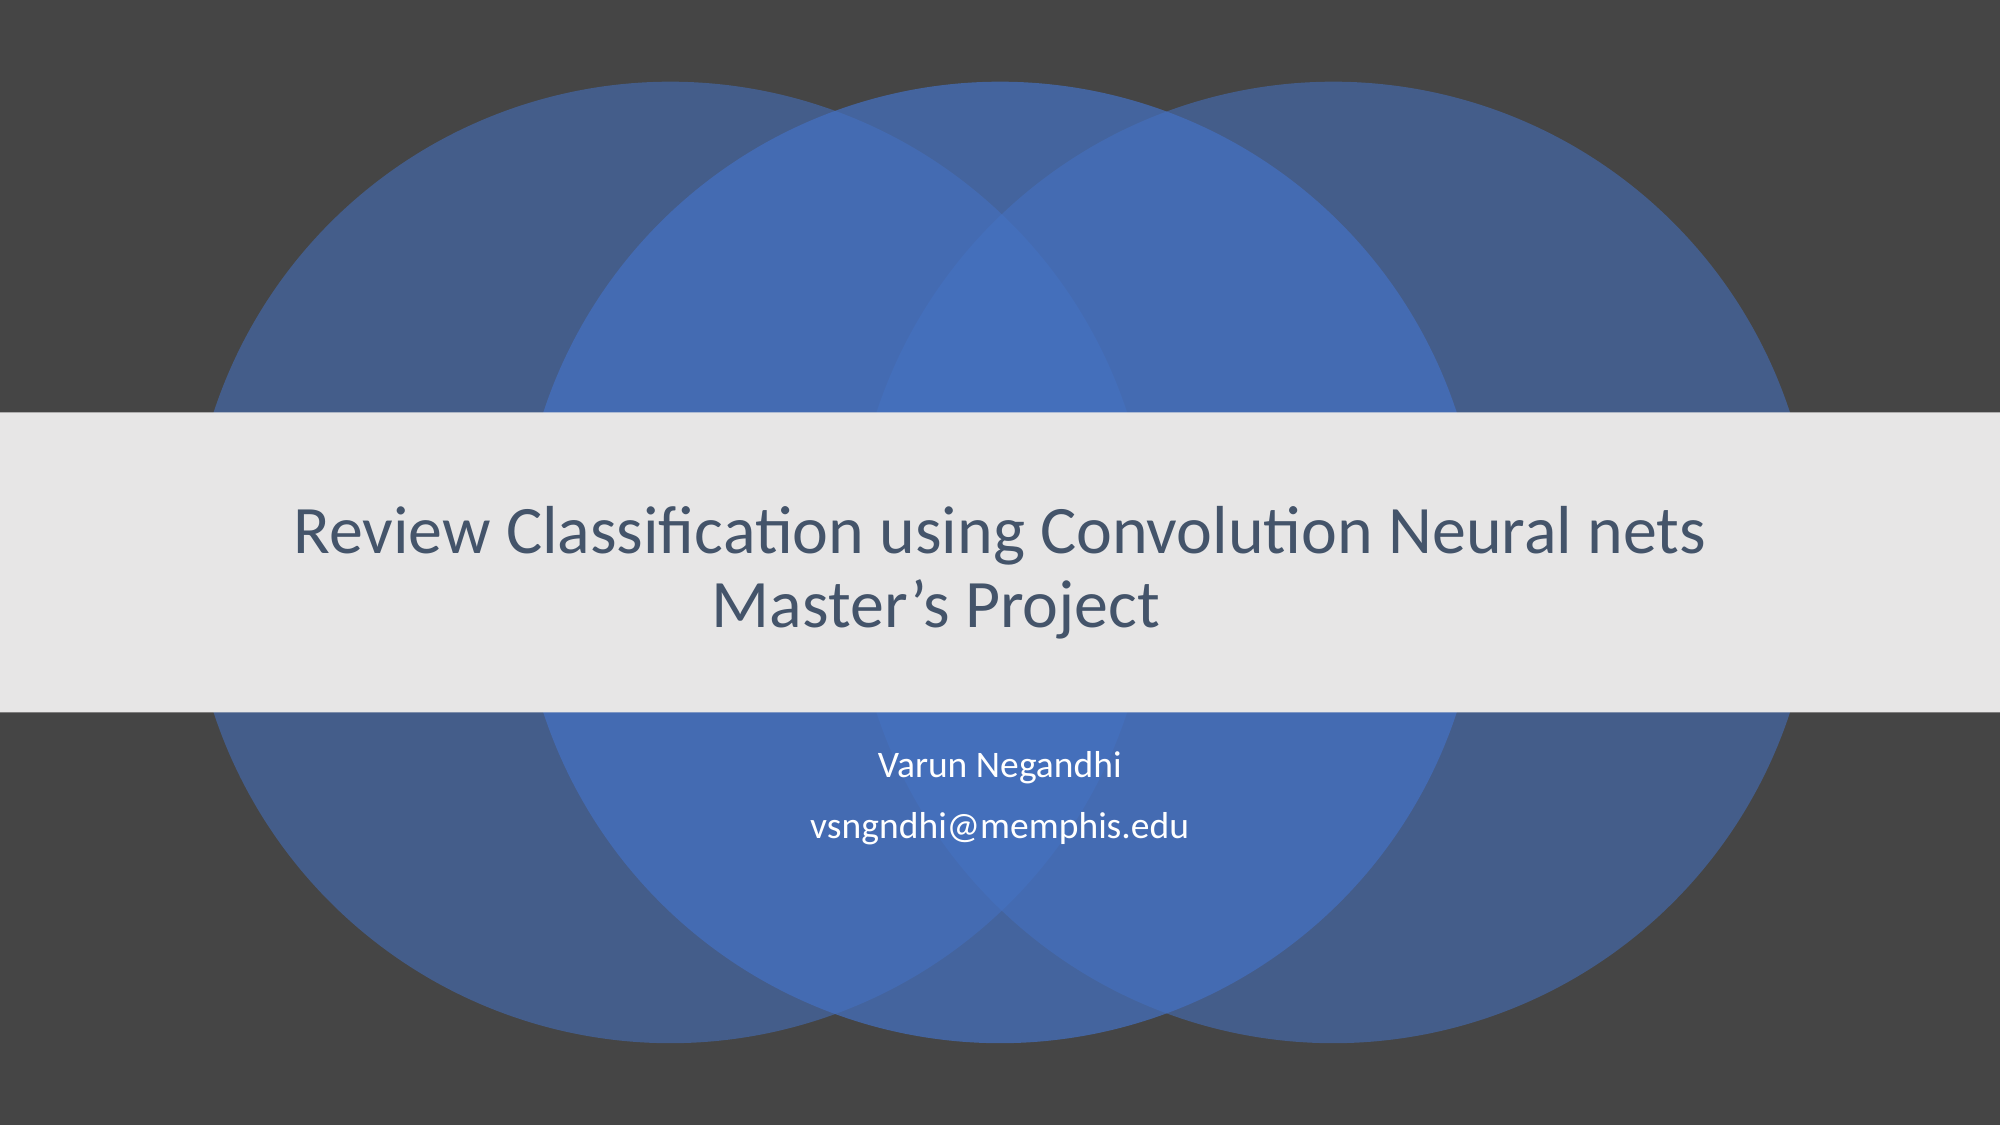

# Review Classification using Convolution Neural nets Master’s Project
Varun Negandhi
vsngndhi@memphis.edu